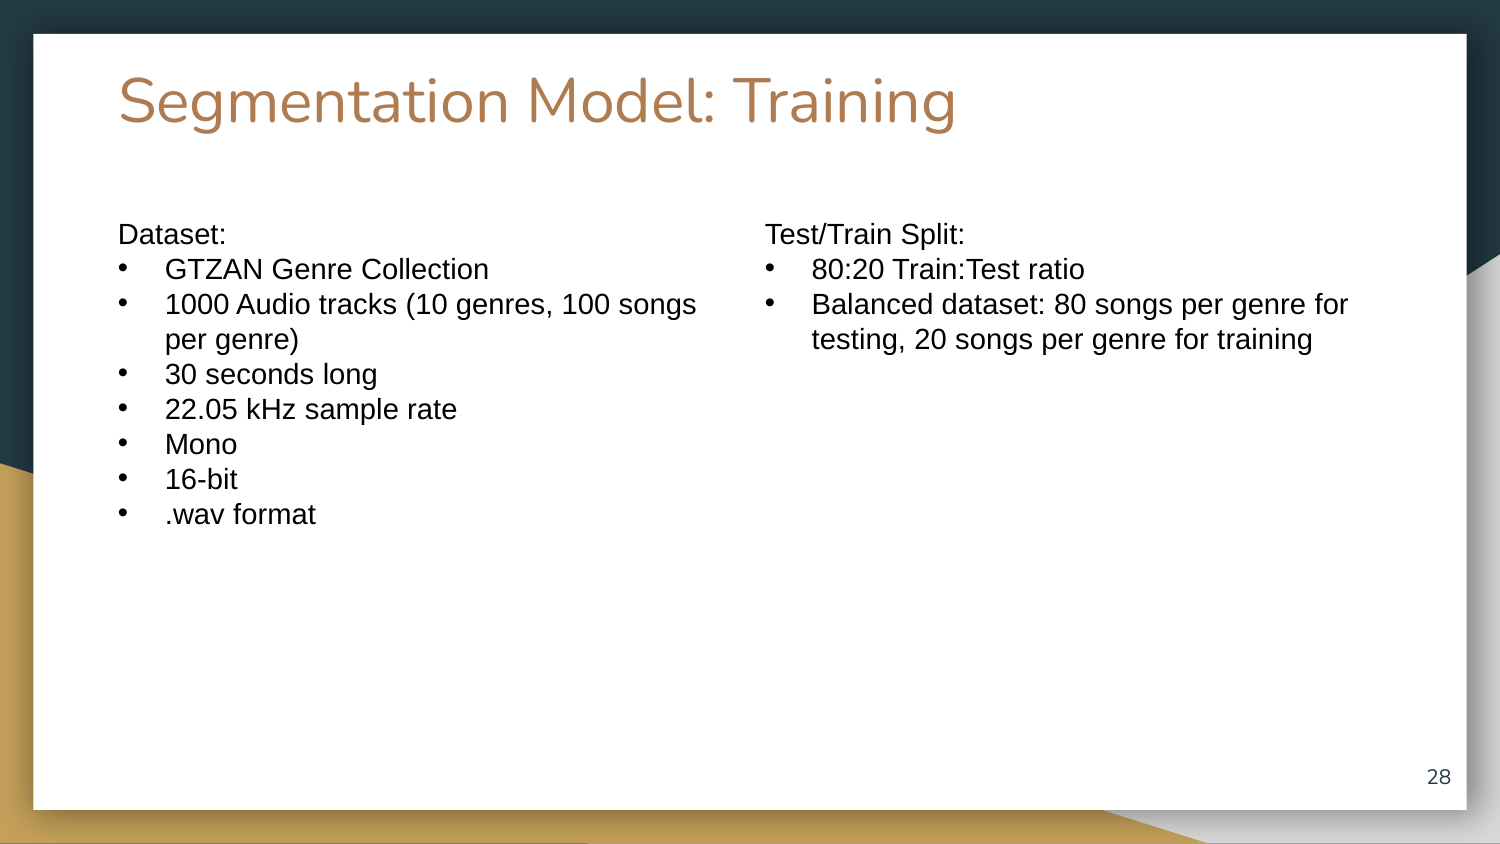

# Segmentation Model: Training
Dataset:
GTZAN Genre Collection
1000 Audio tracks (10 genres, 100 songs per genre)
30 seconds long
22.05 kHz sample rate
Mono
16-bit
.wav format
Test/Train Split:
80:20 Train:Test ratio
Balanced dataset: 80 songs per genre for testing, 20 songs per genre for training
28